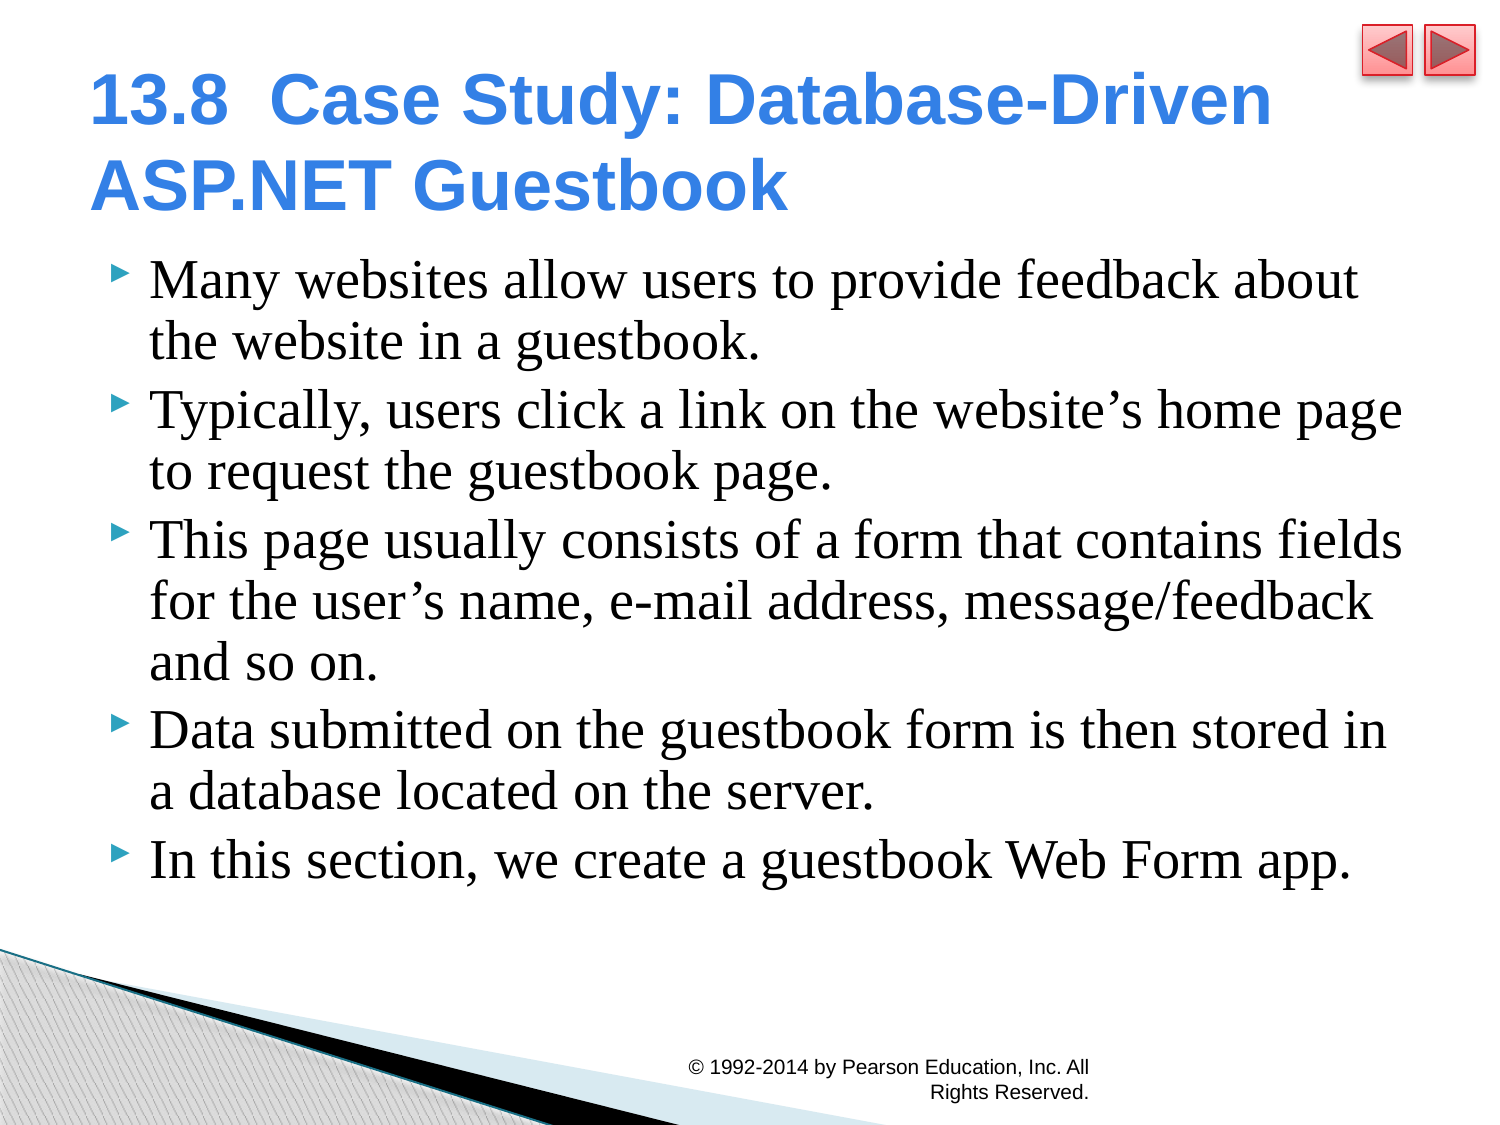

# 13.8  Case Study: Database-Driven ASP.NET Guestbook
Many websites allow users to provide feedback about the website in a guestbook.
Typically, users click a link on the website’s home page to request the guestbook page.
This page usually consists of a form that contains fields for the user’s name, e-mail address, message/feedback and so on.
Data submitted on the guestbook form is then stored in a database located on the server.
In this section, we create a guestbook Web Form app.
© 1992-2014 by Pearson Education, Inc. All Rights Reserved.